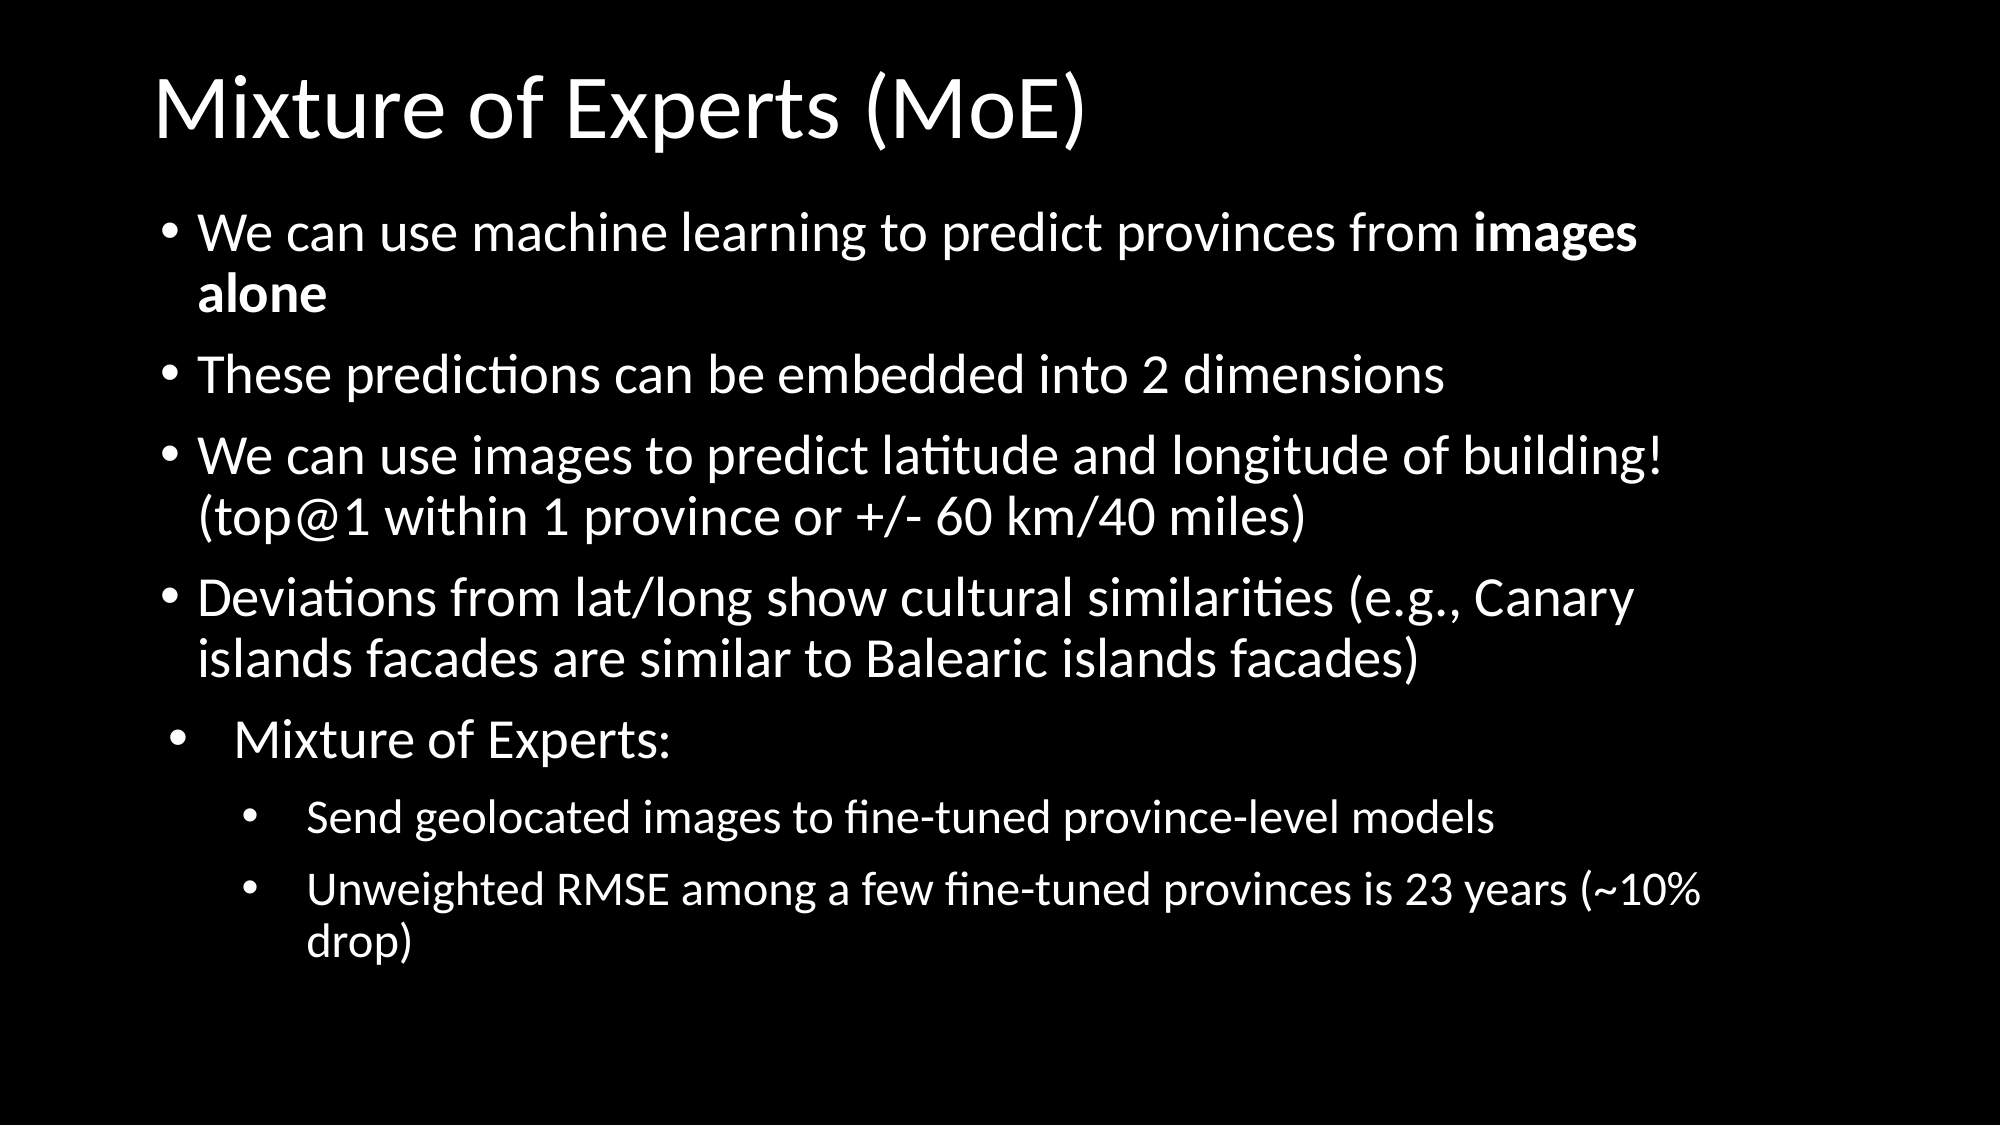

# Mixture of Experts (MoE)
We can use machine learning to predict provinces from images alone
These predictions can be embedded into 2 dimensions
We can use images to predict latitude and longitude of building! (top@1 within 1 province or +/- 60 km/40 miles)
Deviations from lat/long show cultural similarities (e.g., Canary islands facades are similar to Balearic islands facades)
Mixture of Experts:
Send geolocated images to fine-tuned province-level models
Unweighted RMSE among a few fine-tuned provinces is 23 years (~10% drop)